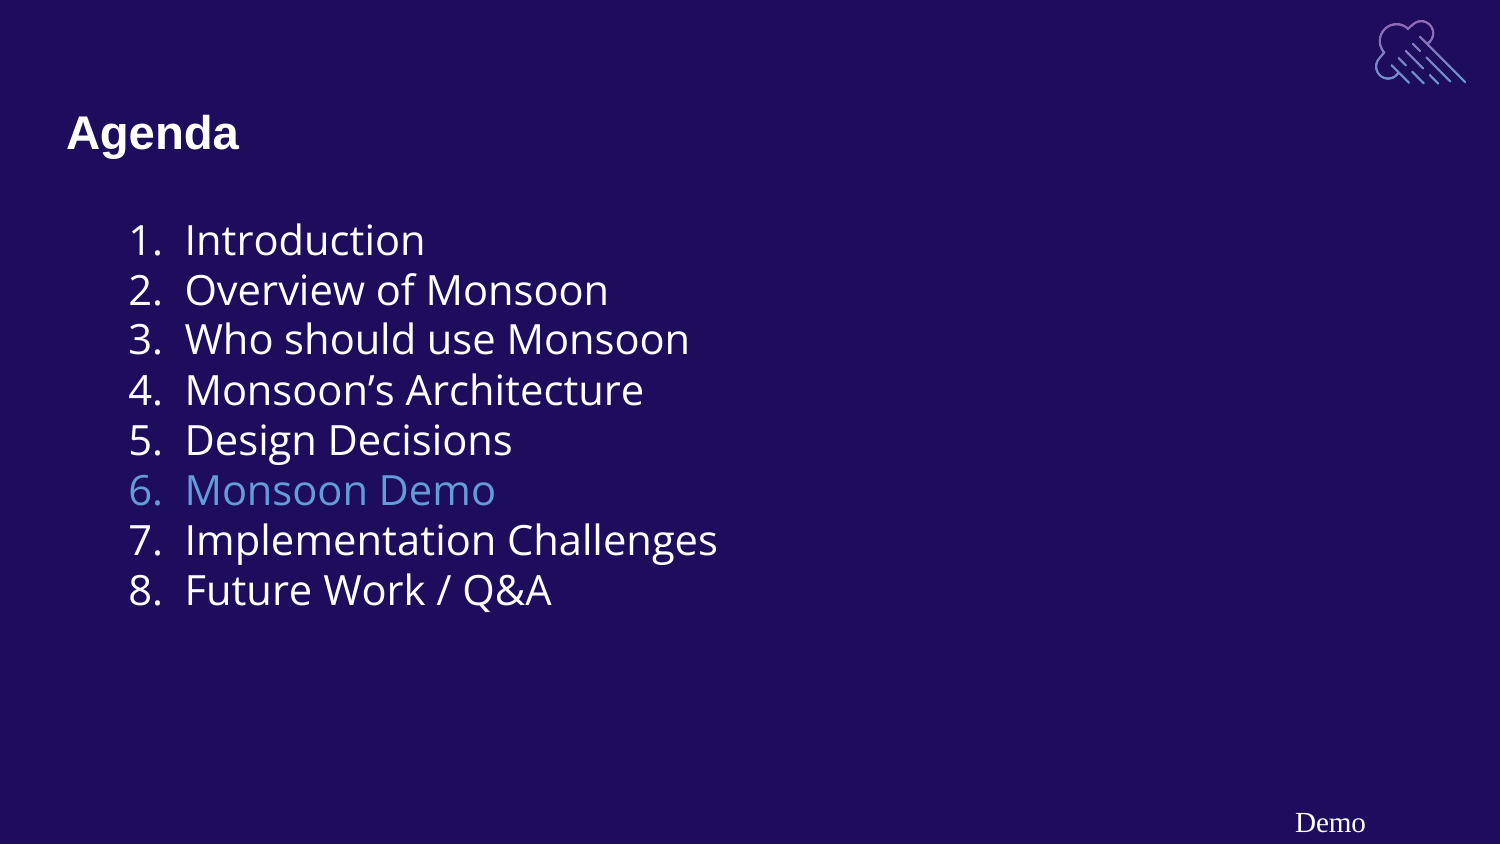

# Agenda
Introduction
Overview of Monsoon
Who should use Monsoon
Monsoon’s Architecture
Design Decisions
Monsoon Demo
Implementation Challenges
Future Work / Q&A
Demo